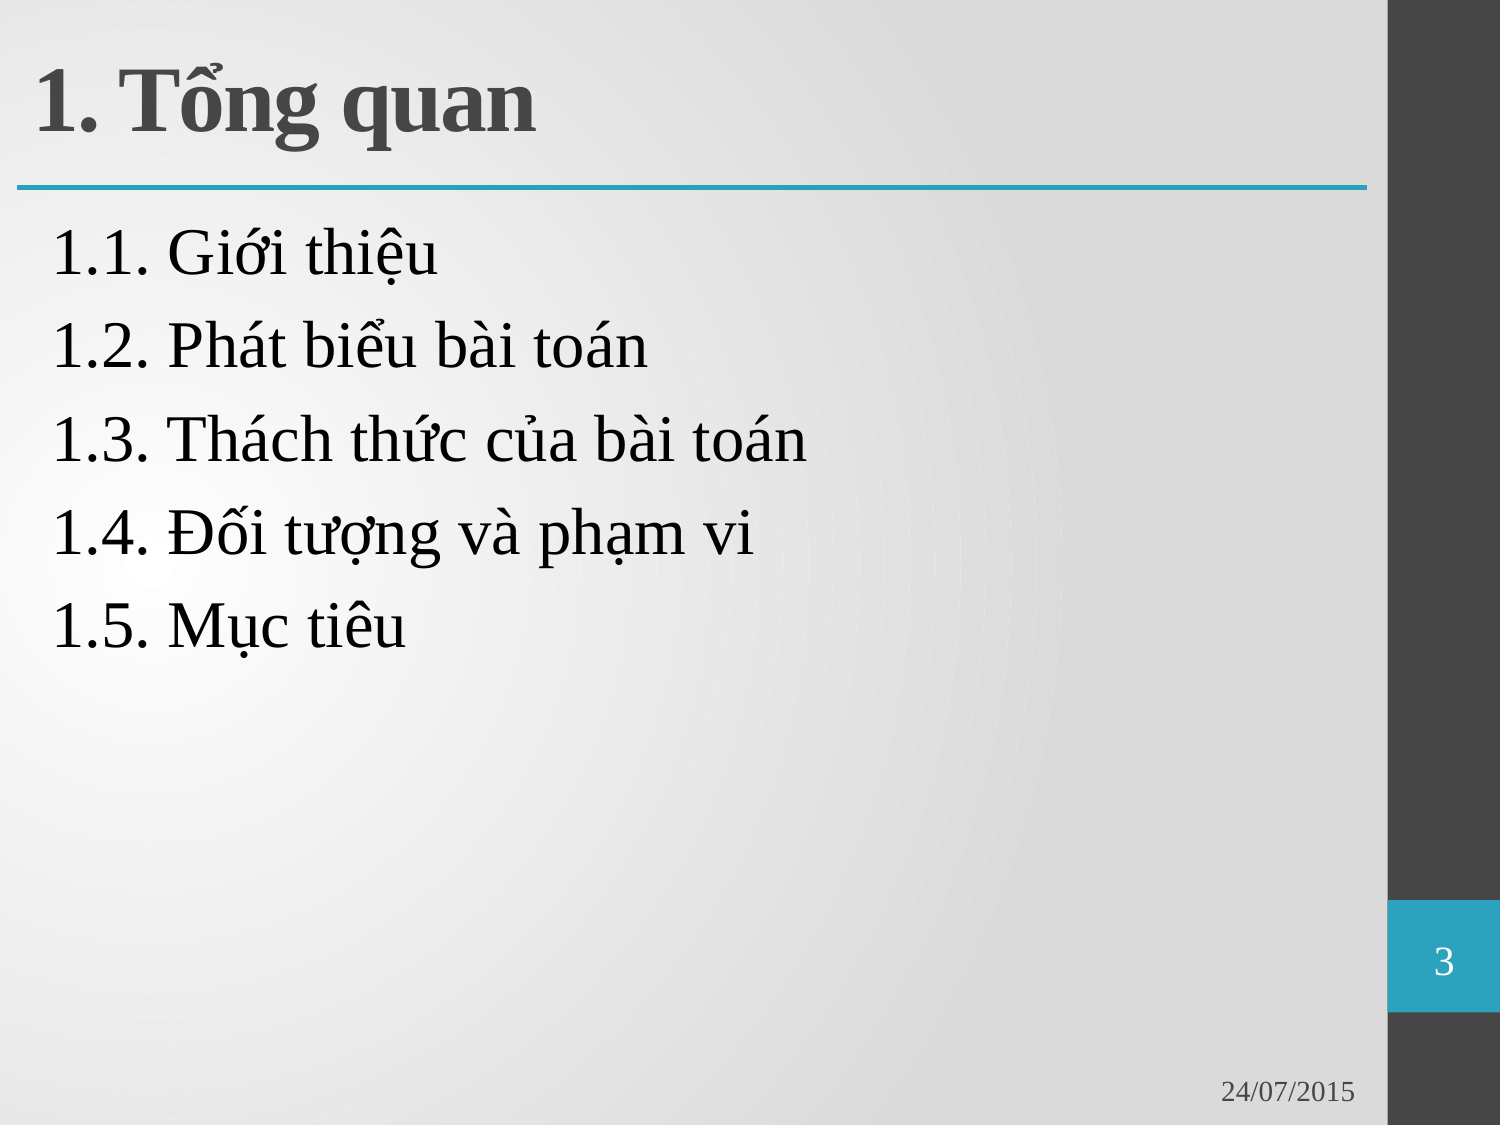

# 1. Tổng quan
1.1. Giới thiệu
1.2. Phát biểu bài toán
1.3. Thách thức của bài toán
1.4. Đối tượng và phạm vi
1.5. Mục tiêu
3
24/07/2015